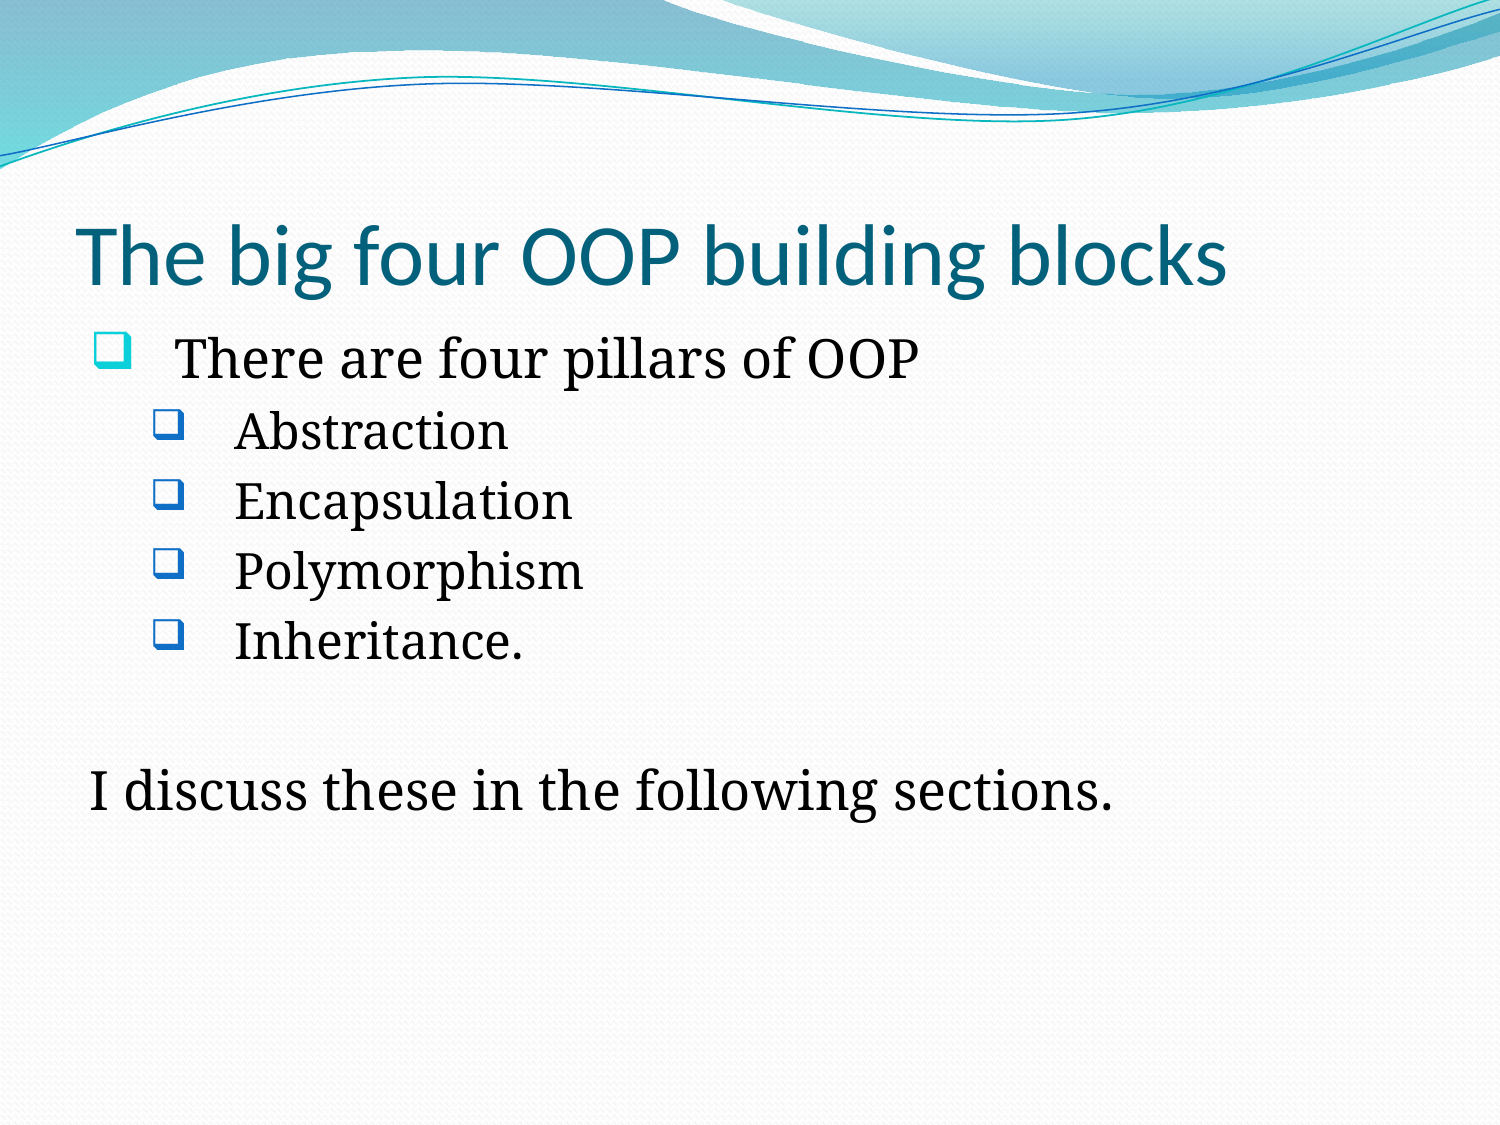

# The big four OOP building blocks
There are four pillars of OOP
Abstraction
Encapsulation
Polymorphism
Inheritance.

I discuss these in the following sections.